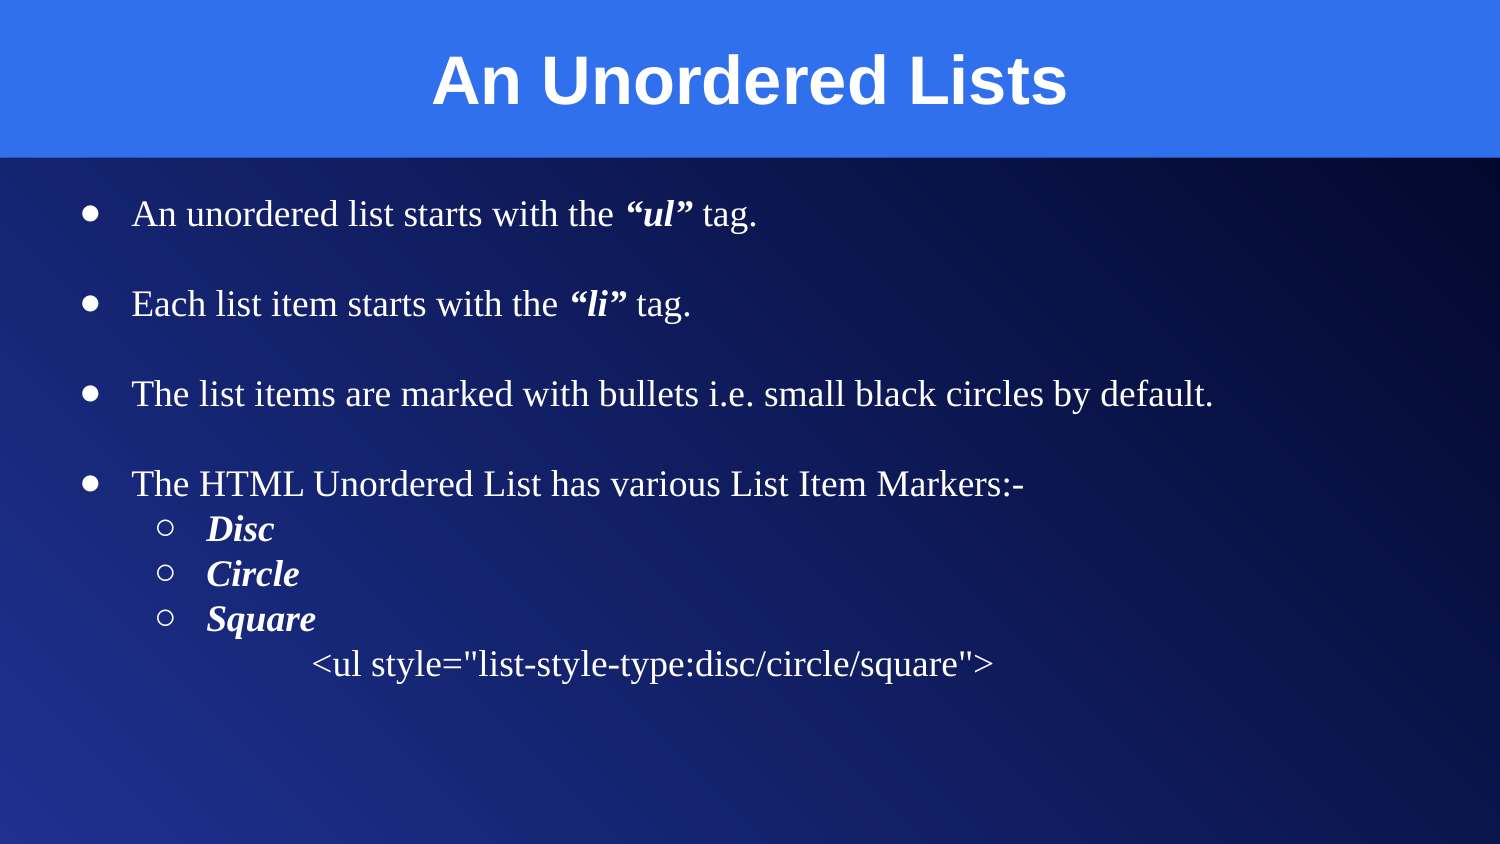

48
An Unordered Lists
An unordered list starts with the “ul” tag.

Each list item starts with the “li” tag.

The list items are marked with bullets i.e. small black circles by default.

The HTML Unordered List has various List Item Markers:-
Disc
Circle
Square
               <ul style="list-style-type:disc/circle/square">